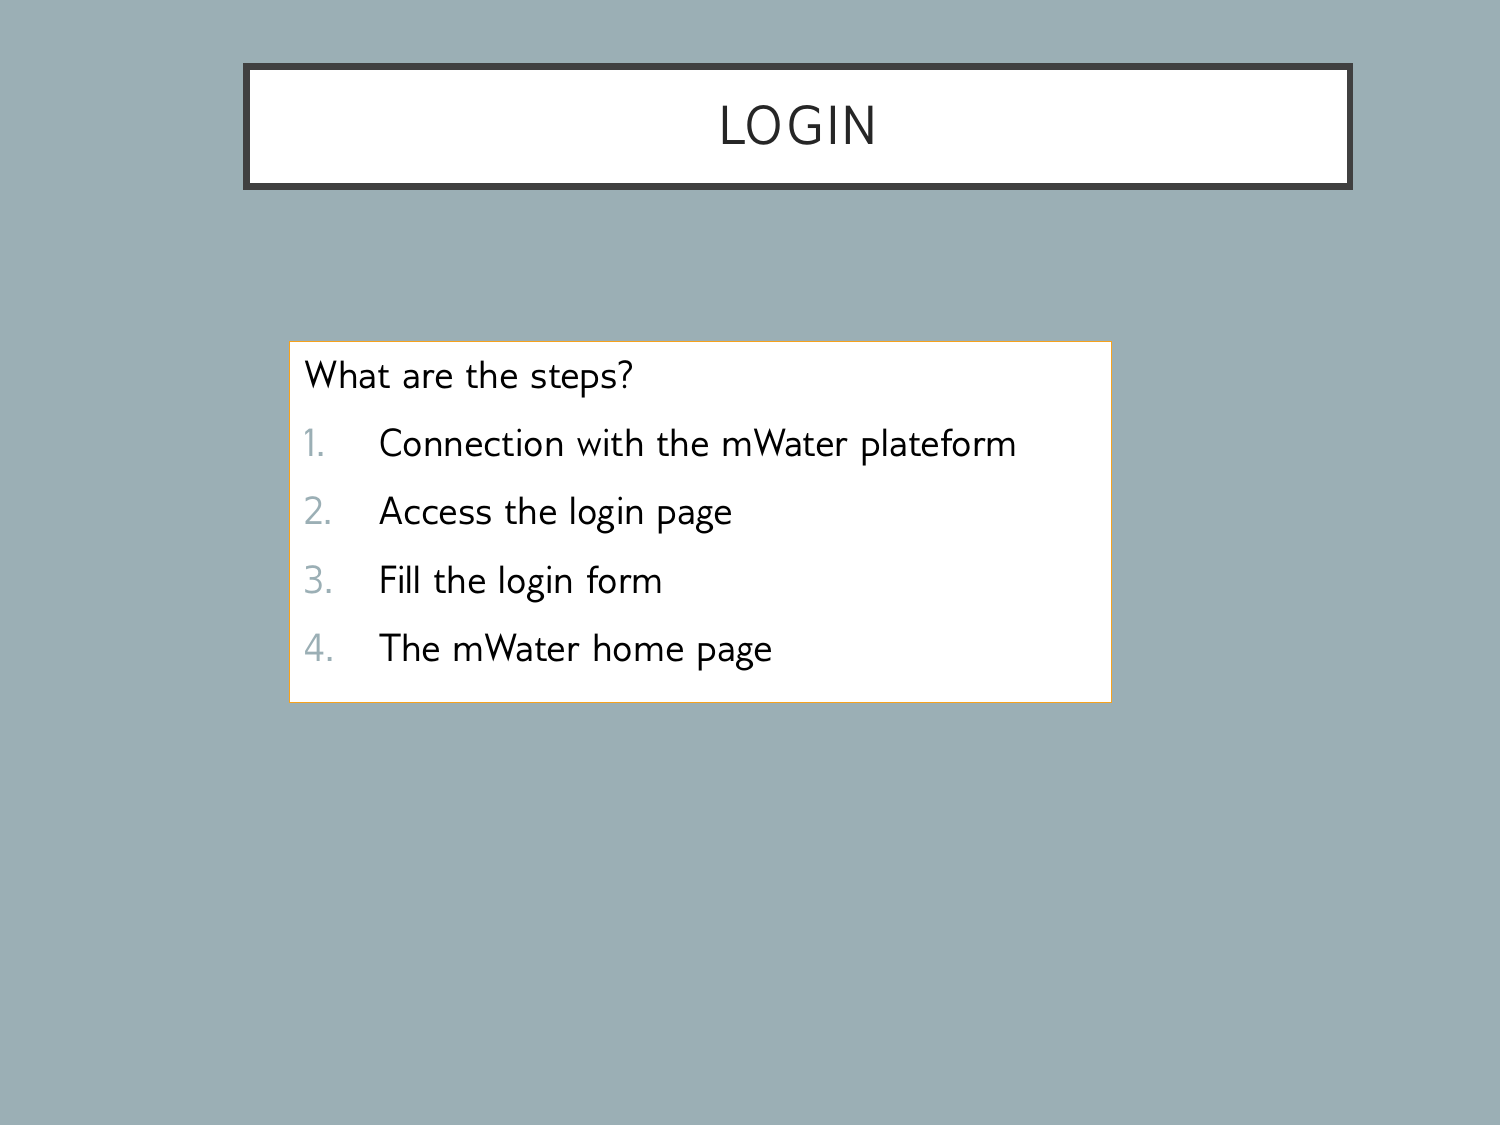

# Login
What are the steps?
Connection with the mWater plateform
Access the login page
Fill the login form
The mWater home page